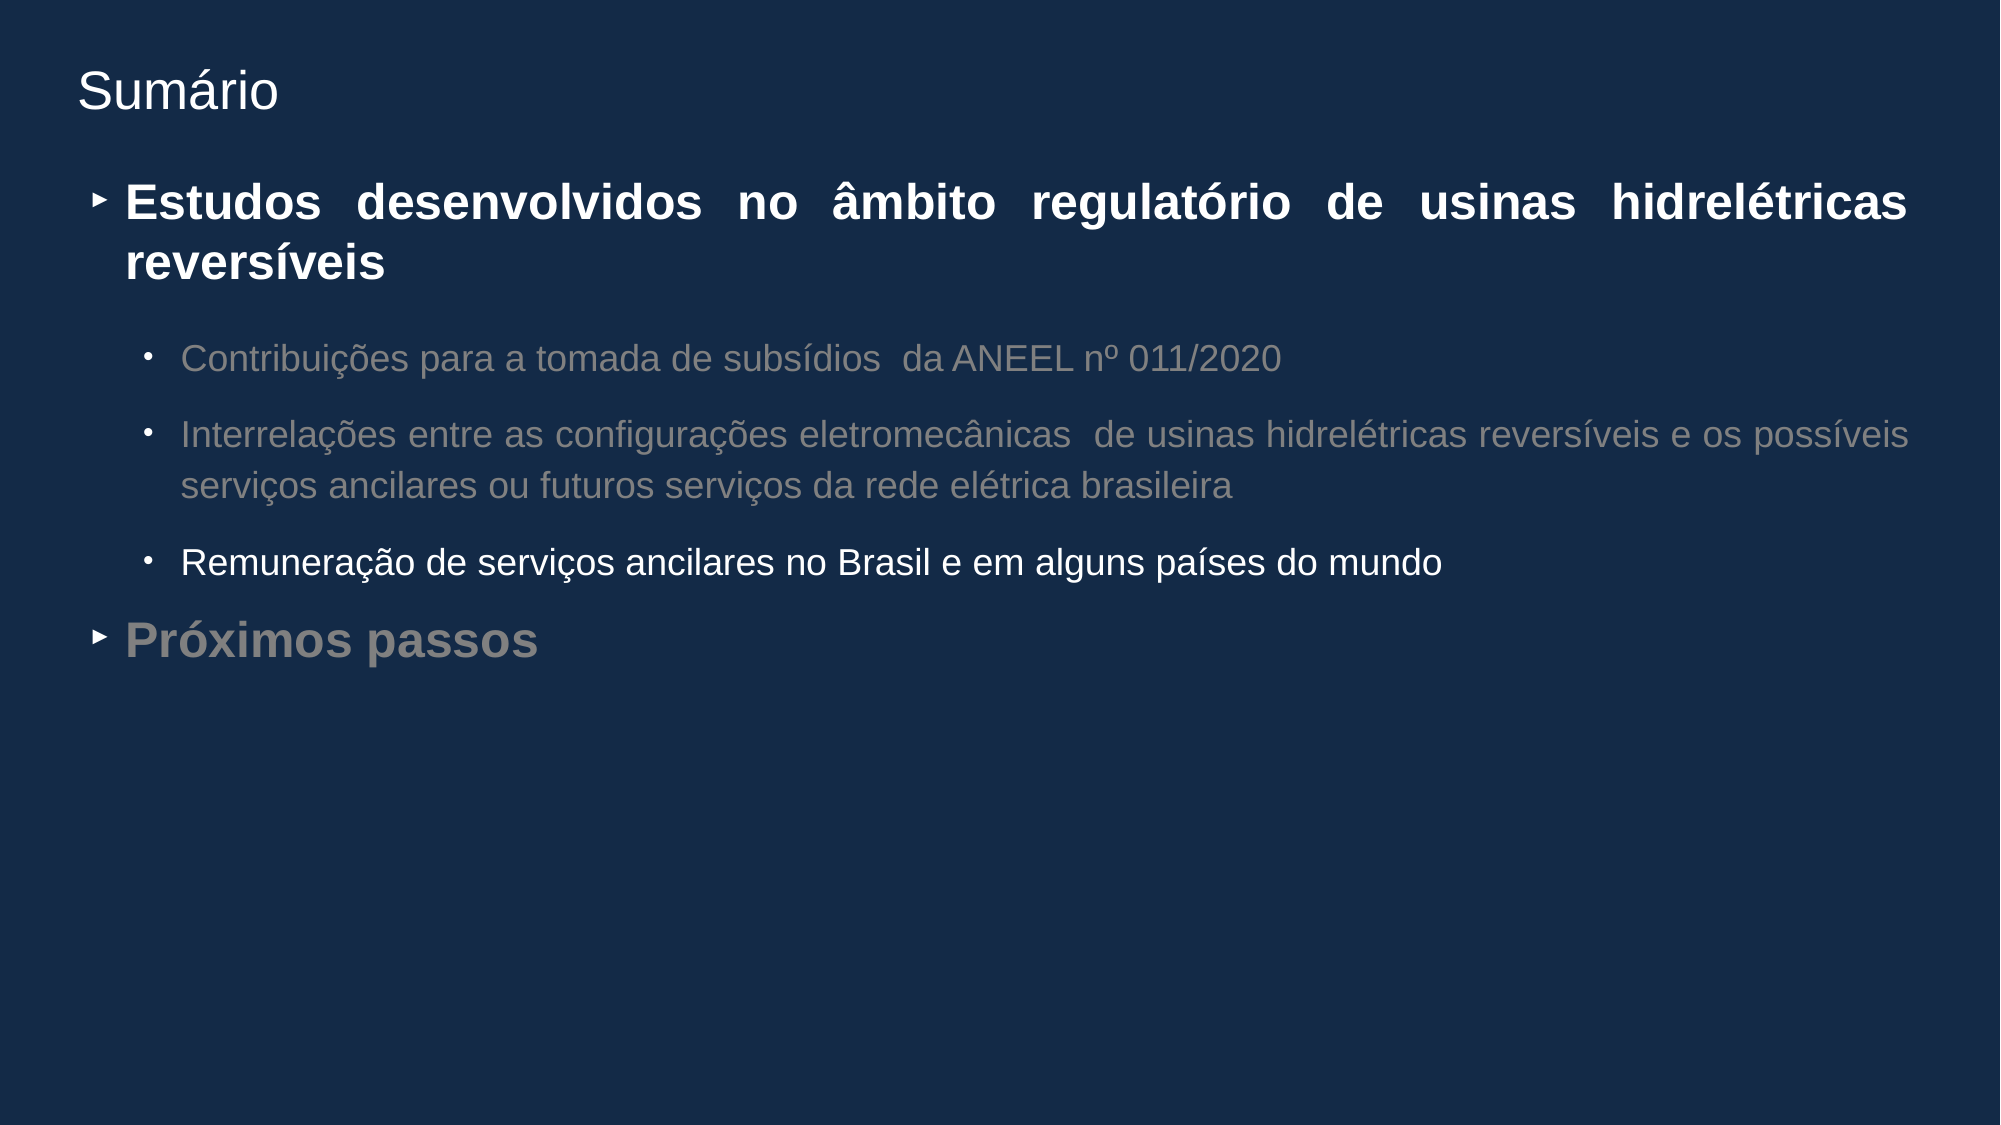

# Sumário
Estudos desenvolvidos no âmbito regulatório de usinas hidrelétricas reversíveis
Contribuições para a tomada de subsídios  da ANEEL nº 011/2020
Interrelações entre as configurações eletromecânicas  de usinas hidrelétricas reversíveis e os possíveis serviços ancilares ou futuros serviços da rede elétrica brasileira
Remuneração de serviços ancilares no Brasil e em alguns países do mundo
Próximos passos